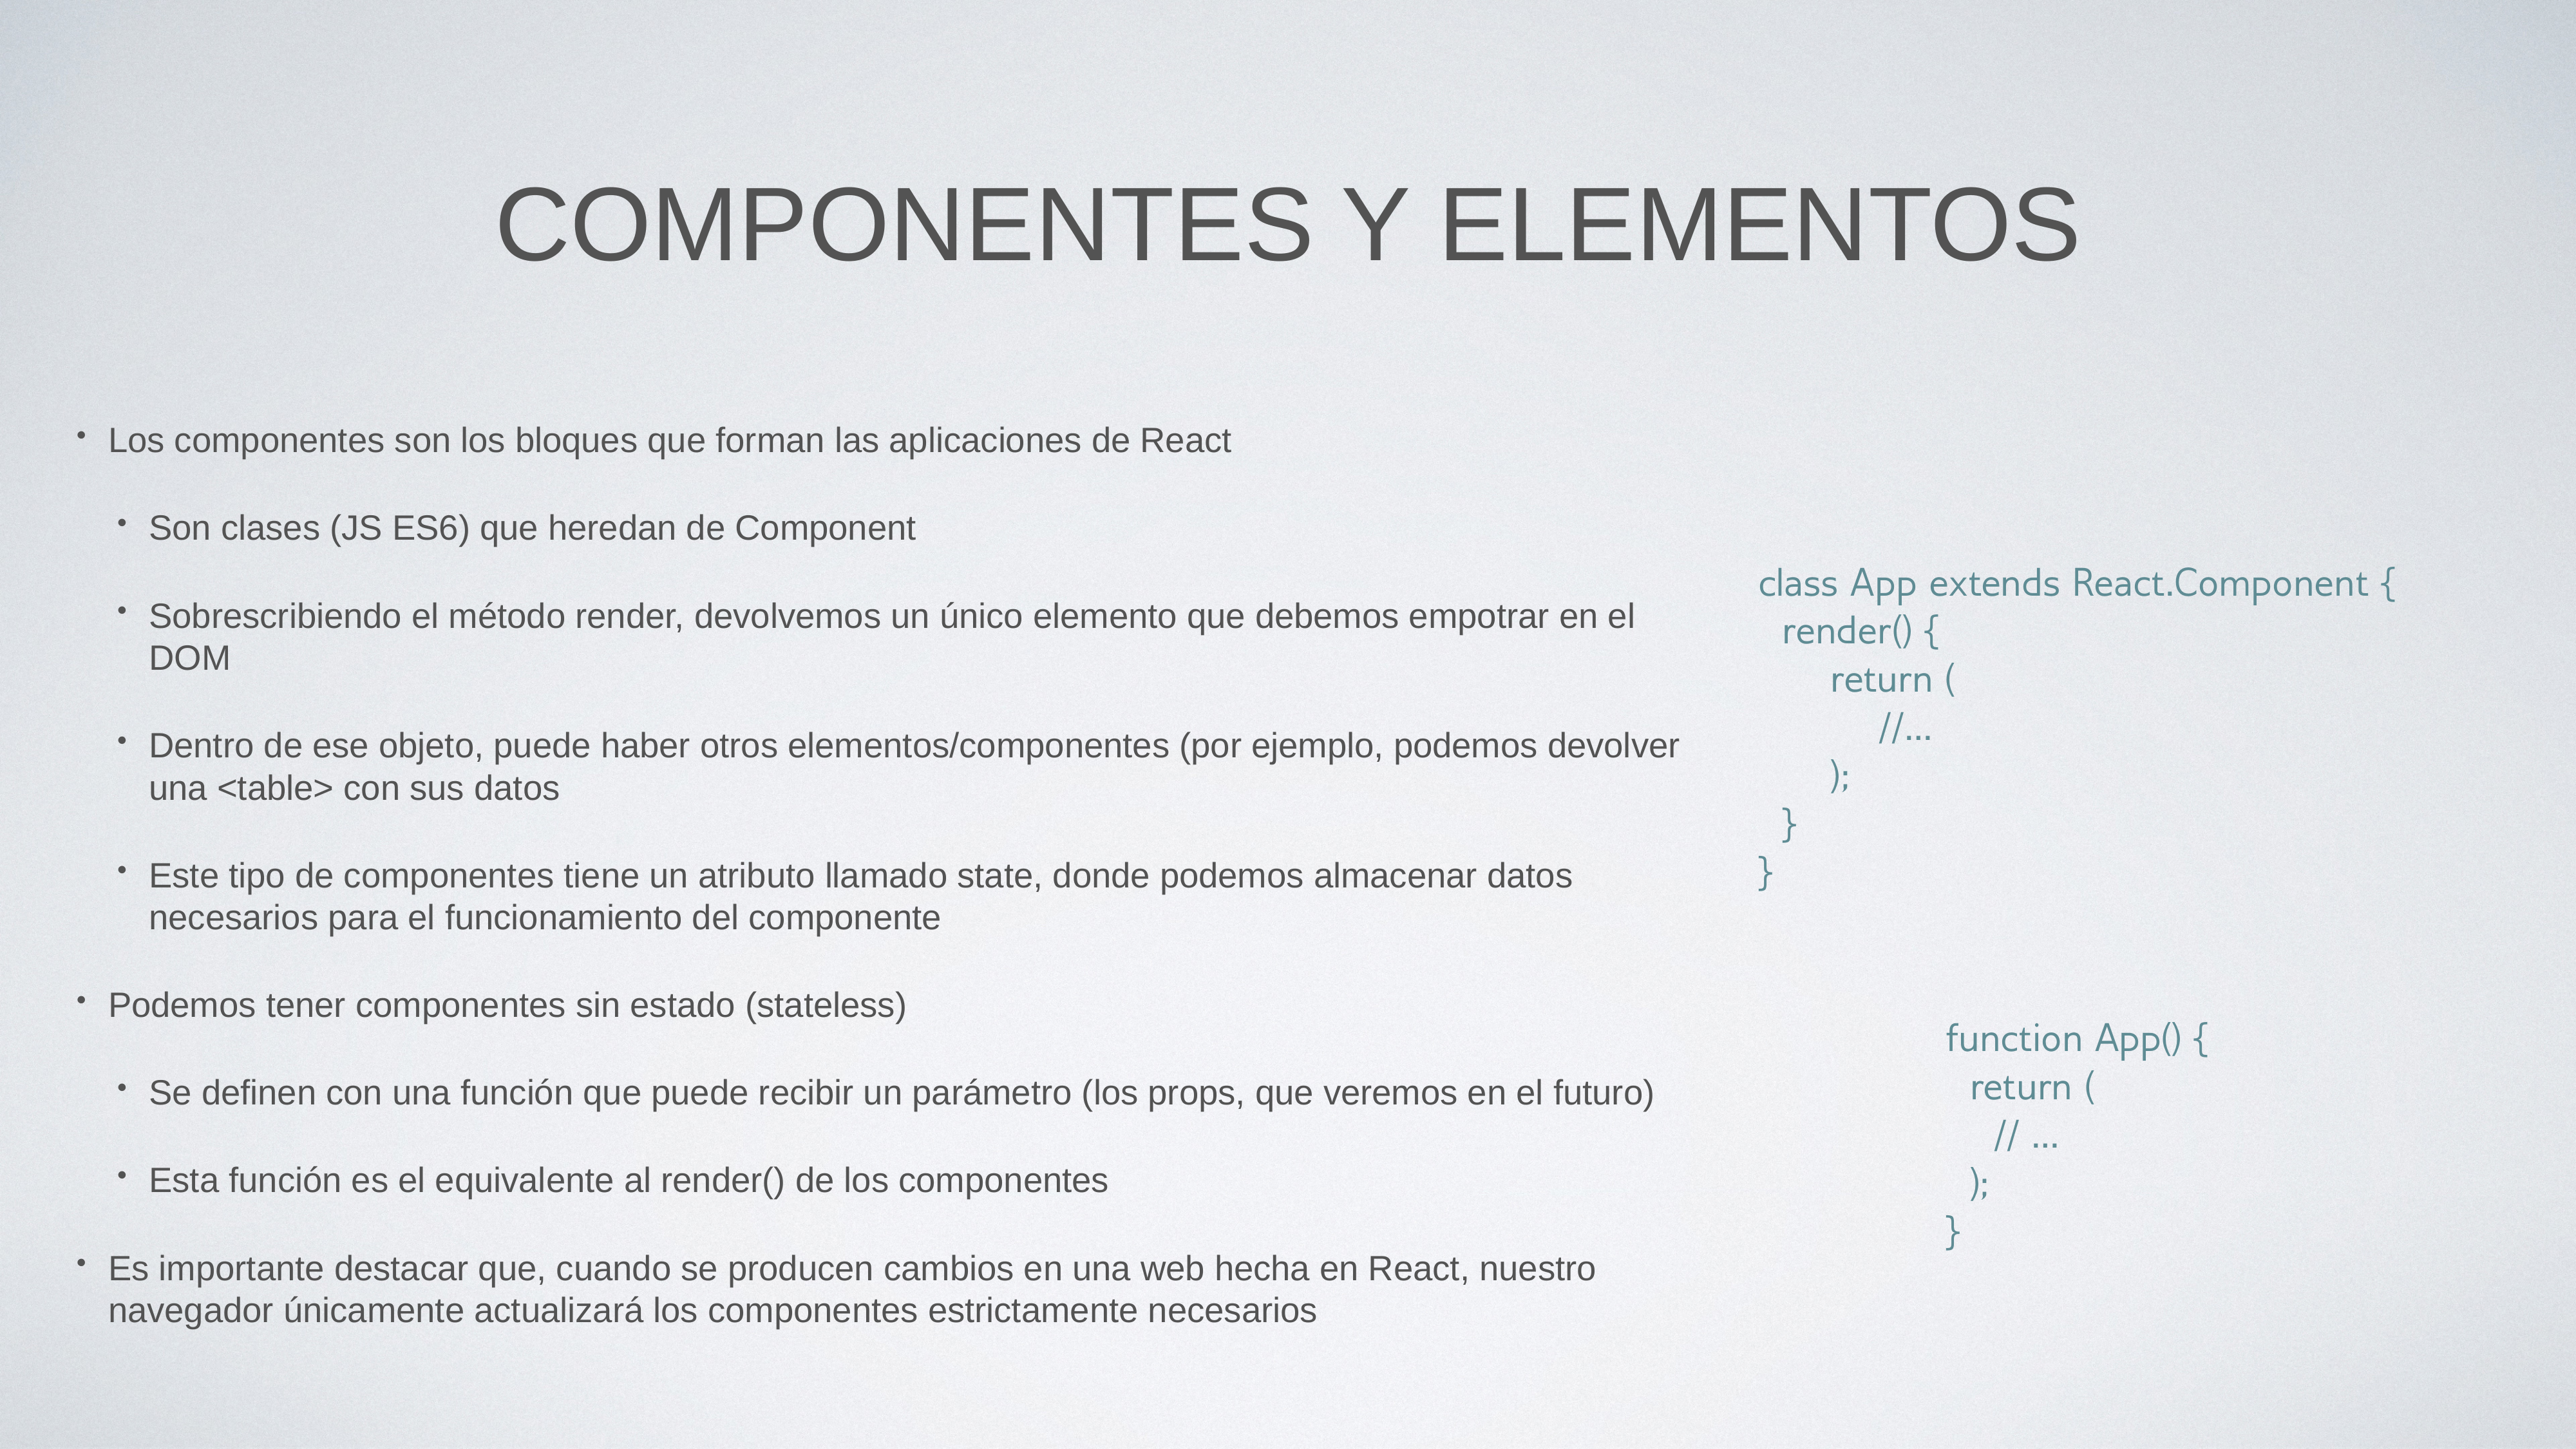

# Componentes y elementos
Los componentes son los bloques que forman las aplicaciones de React
Son clases (JS ES6) que heredan de Component
Sobrescribiendo el método render, devolvemos un único elemento que debemos empotrar en el DOM
Dentro de ese objeto, puede haber otros elementos/componentes (por ejemplo, podemos devolver una <table> con sus datos
Este tipo de componentes tiene un atributo llamado state, donde podemos almacenar datos necesarios para el funcionamiento del componente
Podemos tener componentes sin estado (stateless)
Se definen con una función que puede recibir un parámetro (los props, que veremos en el futuro)
Esta función es el equivalente al render() de los componentes
Es importante destacar que, cuando se producen cambios en una web hecha en React, nuestro navegador únicamente actualizará los componentes estrictamente necesarios
class App extends React.Component {
  render() {
      return (
          //…
      );
  }
}
function App() {
  return (
    // …
  );
}